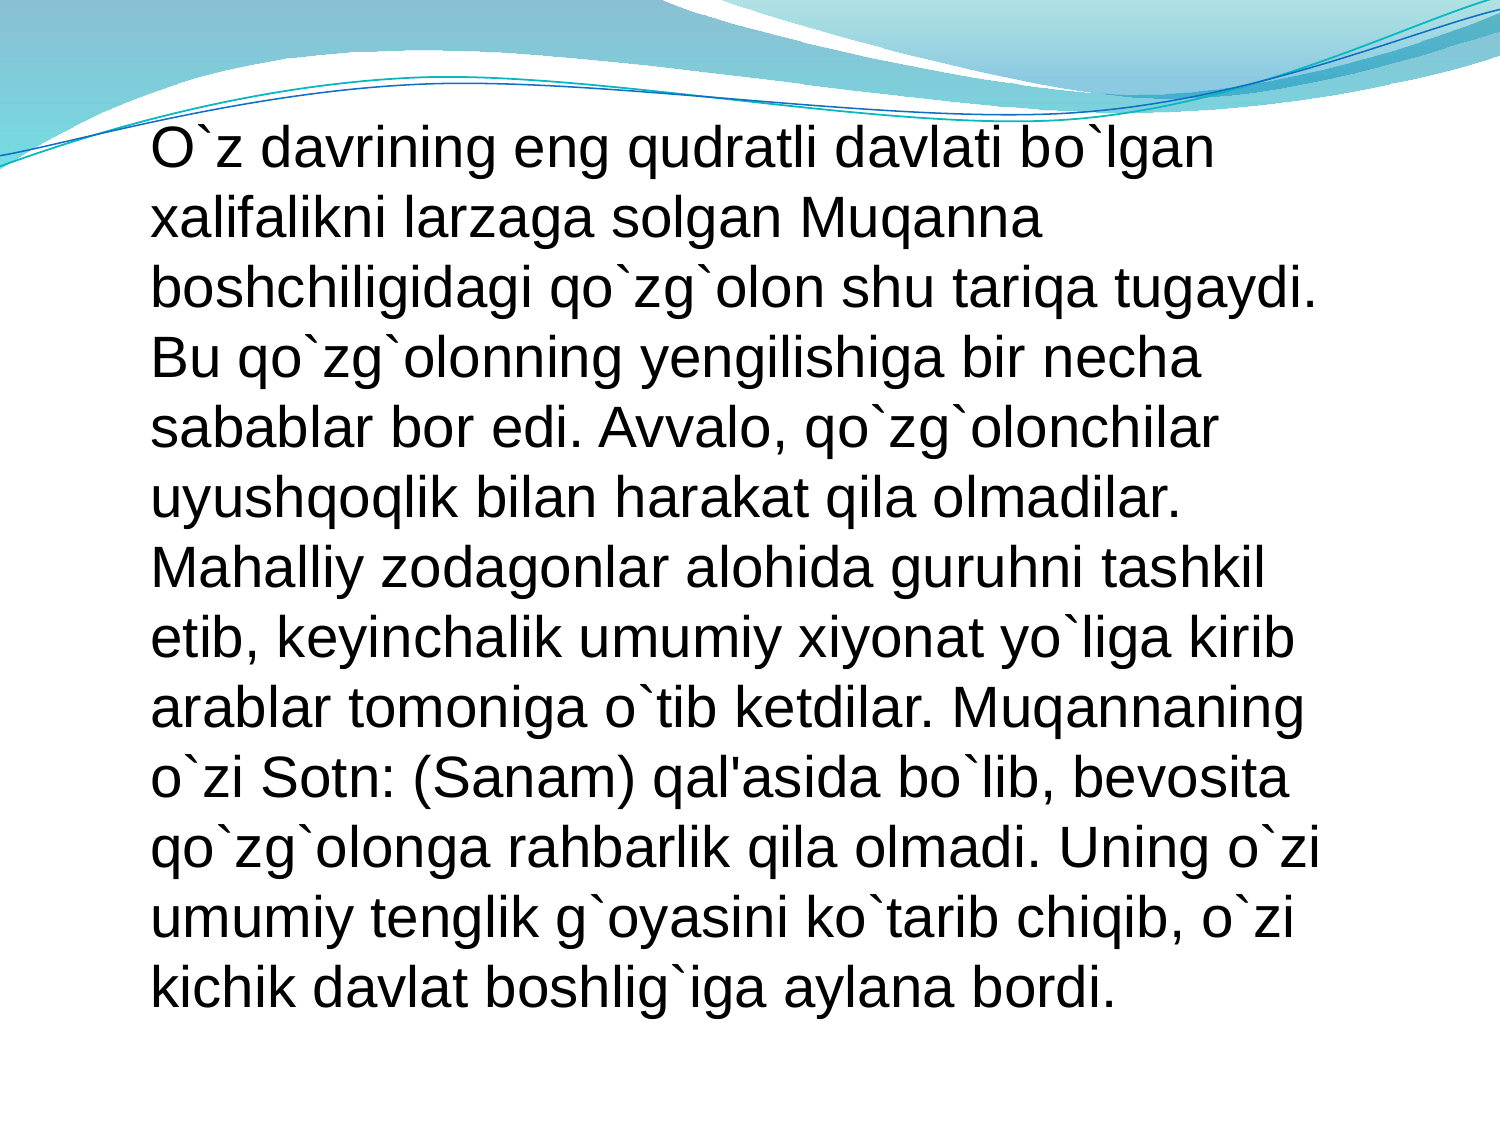

O`z davrining eng qudratli davlati bо`lgan xalifalikni larzaga solgan Muqanna boshchiligidagi qo`zg`olon shu tariqa tugaydi. Bu qo`zg`olonning yengilishiga bir necha sabablar bor edi. Avvalo, qo`zg`olonchilar uyushqoqlik bilan harakat qila olmadilar. Mahalliy zodagonlar alohida guruhni tashkil etib, keyinchalik umumiy xiyonat yo`liga kirib arablar tomoniga o`tib ketdilar. Muqannaning o`zi Sotn: (Sanam) qal'asida bo`lib, bevosita qo`zg`olonga rahbarlik qila olmadi. Uning o`zi umumiy tenglik g`oyasini ko`tarib chiqib, o`zi kichik davlat boshlig`iga aylana bordi.